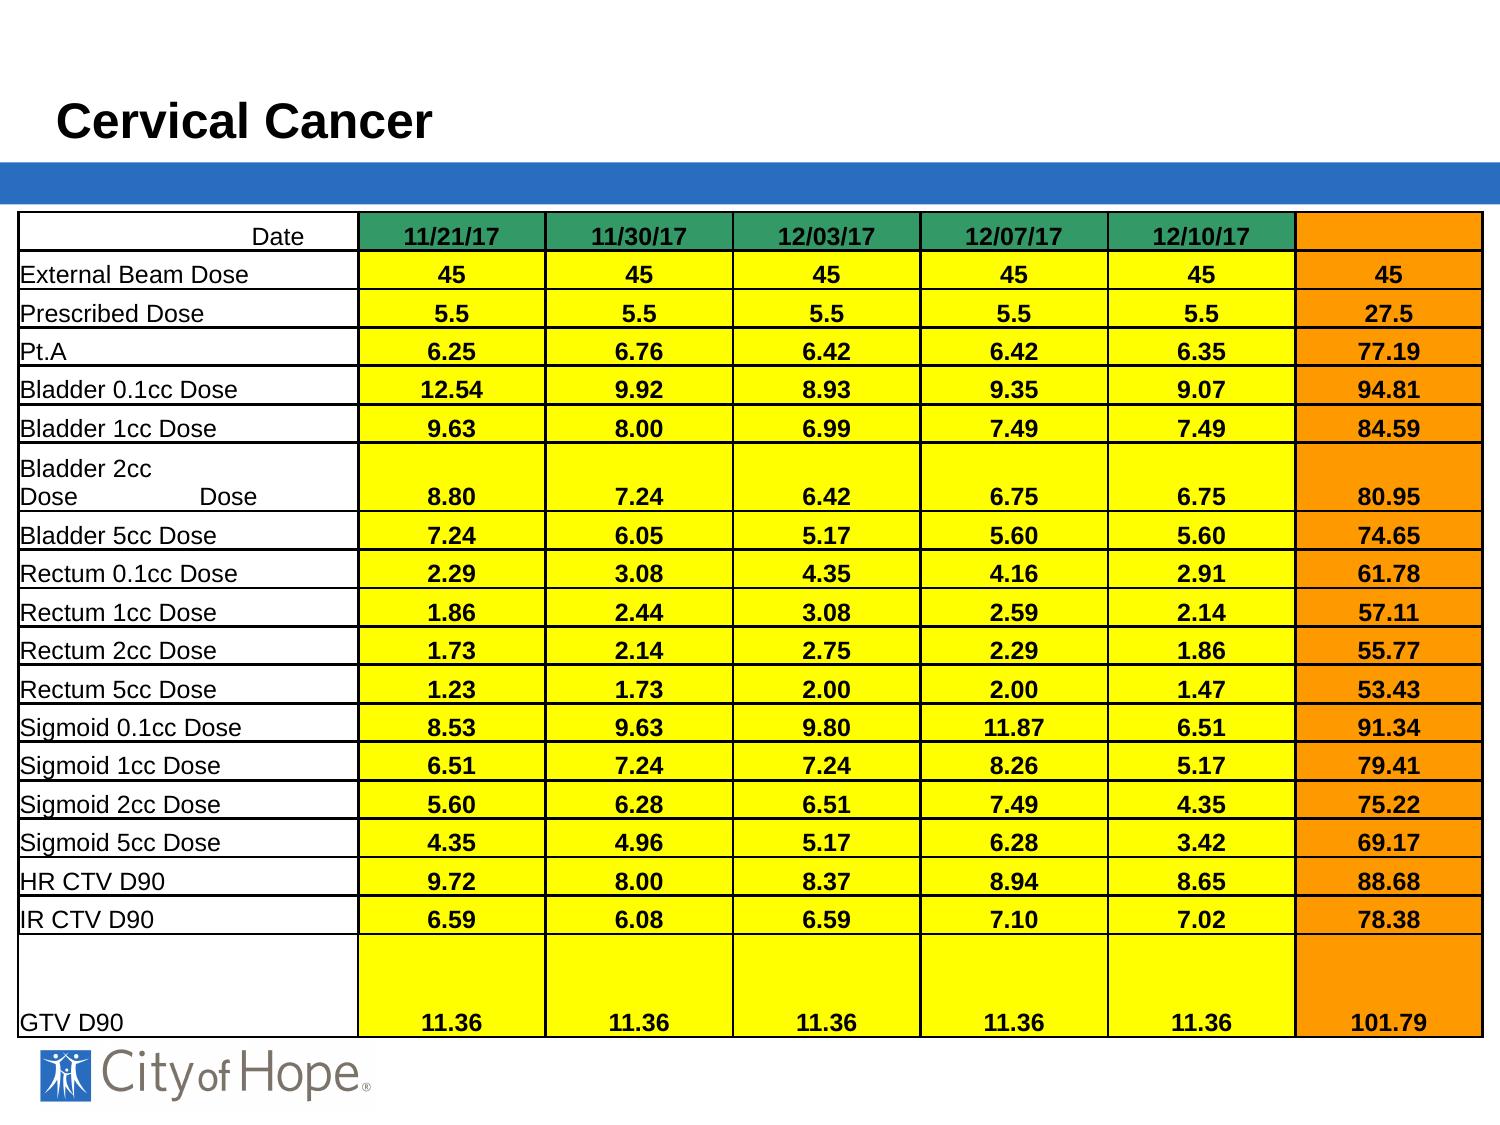

# Cervical Cancer
|  | Date | 11/21/17 | 11/30/17 | 12/03/17 | 12/07/17 | 12/10/17 |  |
| --- | --- | --- | --- | --- | --- | --- | --- |
| External Beam Dose |  | 45 | 45 | 45 | 45 | 45 | 45 |
| Prescribed Dose |  | 5.5 | 5.5 | 5.5 | 5.5 | 5.5 | 27.5 |
| Pt.A |  | 6.25 | 6.76 | 6.42 | 6.42 | 6.35 | 77.19 |
| Bladder 0.1cc Dose |  | 12.54 | 9.92 | 8.93 | 9.35 | 9.07 | 94.81 |
| Bladder 1cc Dose |  | 9.63 | 8.00 | 6.99 | 7.49 | 7.49 | 84.59 |
| Bladder 2cc Dose | Dose | 8.80 | 7.24 | 6.42 | 6.75 | 6.75 | 80.95 |
| Bladder 5cc Dose |  | 7.24 | 6.05 | 5.17 | 5.60 | 5.60 | 74.65 |
| Rectum 0.1cc Dose |  | 2.29 | 3.08 | 4.35 | 4.16 | 2.91 | 61.78 |
| Rectum 1cc Dose |  | 1.86 | 2.44 | 3.08 | 2.59 | 2.14 | 57.11 |
| Rectum 2cc Dose |  | 1.73 | 2.14 | 2.75 | 2.29 | 1.86 | 55.77 |
| Rectum 5cc Dose |  | 1.23 | 1.73 | 2.00 | 2.00 | 1.47 | 53.43 |
| Sigmoid 0.1cc Dose |  | 8.53 | 9.63 | 9.80 | 11.87 | 6.51 | 91.34 |
| Sigmoid 1cc Dose |  | 6.51 | 7.24 | 7.24 | 8.26 | 5.17 | 79.41 |
| Sigmoid 2cc Dose |  | 5.60 | 6.28 | 6.51 | 7.49 | 4.35 | 75.22 |
| Sigmoid 5cc Dose |  | 4.35 | 4.96 | 5.17 | 6.28 | 3.42 | 69.17 |
| HR CTV D90 |  | 9.72 | 8.00 | 8.37 | 8.94 | 8.65 | 88.68 |
| IR CTV D90 |  | 6.59 | 6.08 | 6.59 | 7.10 | 7.02 | 78.38 |
| GTV D90 |  | 11.36 | 11.36 | 11.36 | 11.36 | 11.36 | 101.79 |